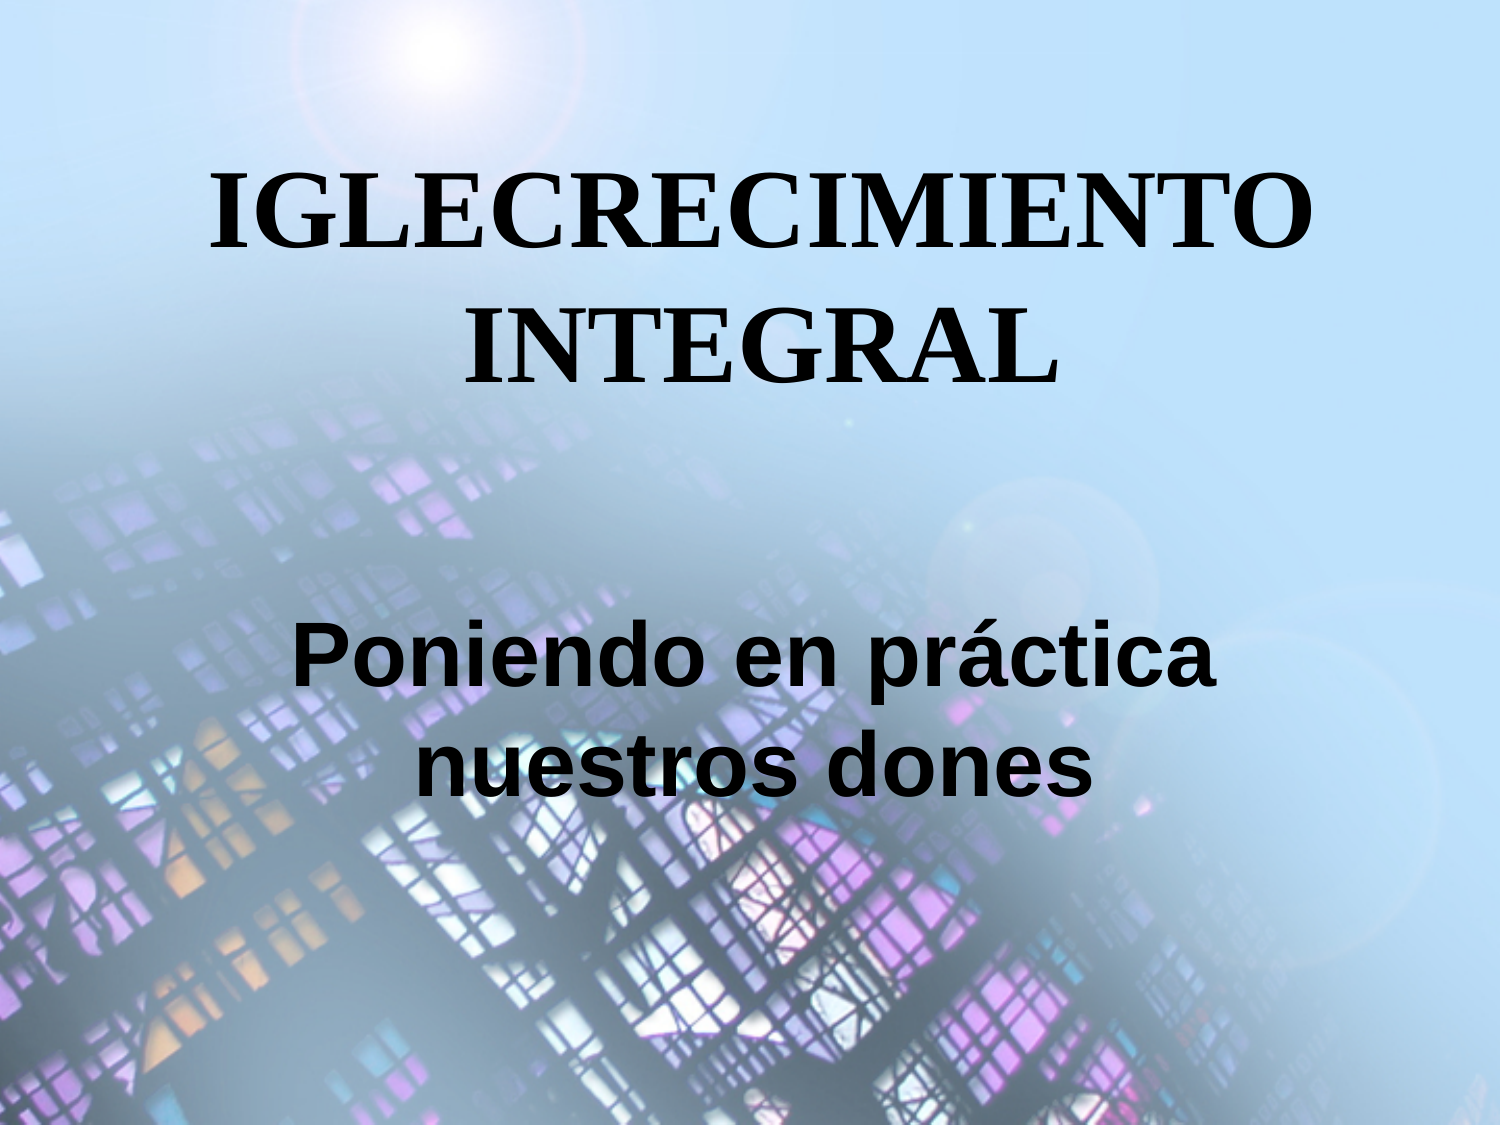

# IGLECRECIMIENTO INTEGRAL
Poniendo en práctica nuestros dones